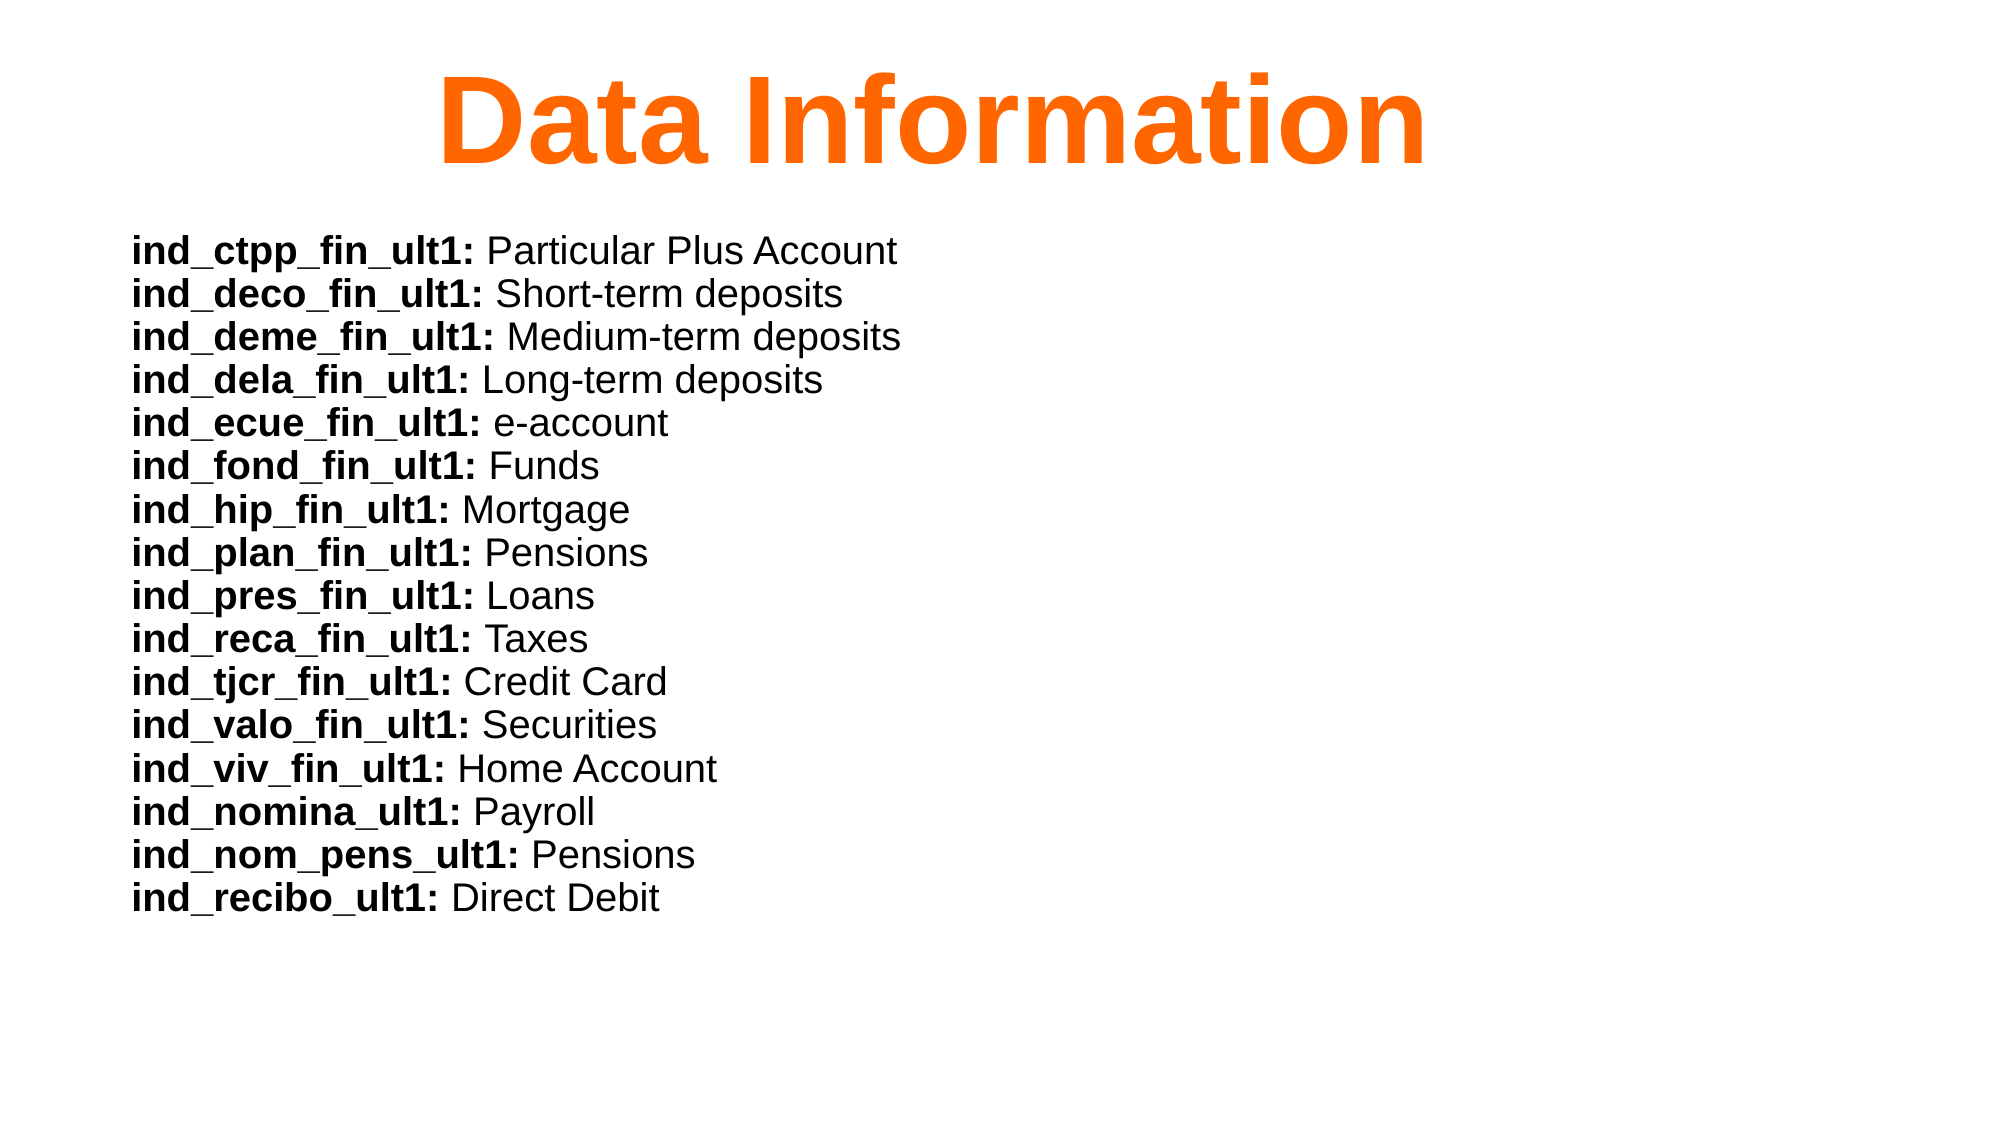

Data Information
ind_ctpp_fin_ult1: Particular Plus Account
ind_deco_fin_ult1: Short-term deposits
ind_deme_fin_ult1: Medium-term deposits
ind_dela_fin_ult1: Long-term deposits
ind_ecue_fin_ult1: e-account
ind_fond_fin_ult1: Funds
ind_hip_fin_ult1: Mortgage
ind_plan_fin_ult1: Pensions
ind_pres_fin_ult1: Loans
ind_reca_fin_ult1: Taxes
ind_tjcr_fin_ult1: Credit Card
ind_valo_fin_ult1: Securities
ind_viv_fin_ult1: Home Account
ind_nomina_ult1: Payroll
ind_nom_pens_ult1: Pensions
ind_recibo_ult1: Direct Debit